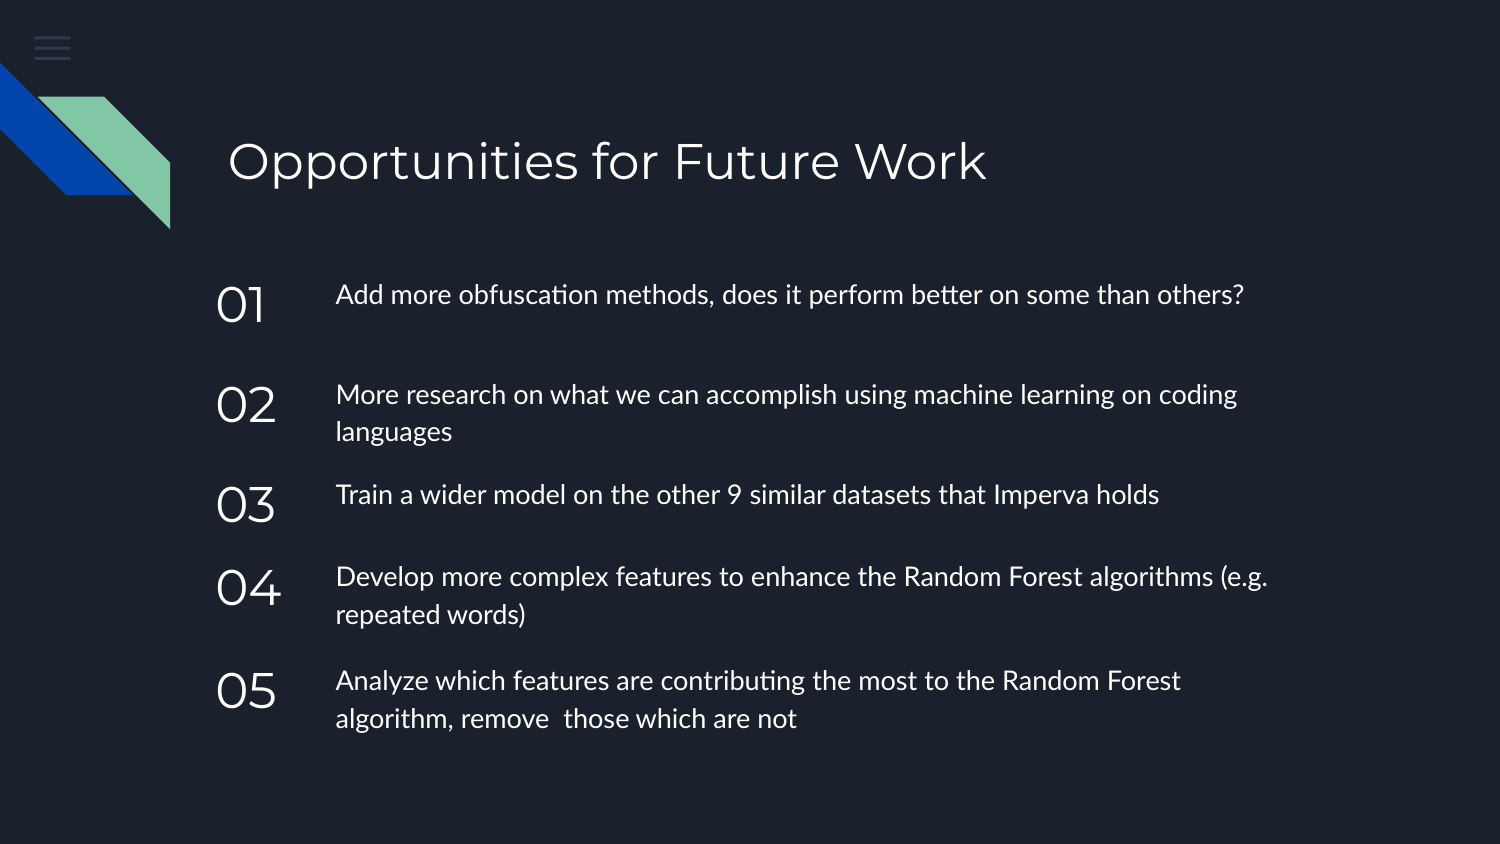

# Opportunities for Future Work
01

Add more obfuscation methods, does it perform better on some than others?
02

More research on what we can accomplish using machine learning on coding languages
03
Train a wider model on the other 9 similar datasets that Imperva holds
04
Develop more complex features to enhance the Random Forest algorithms (e.g. repeated words)

Analyze which features are contributing the most to the Random Forest algorithm, remove  those which are not

05